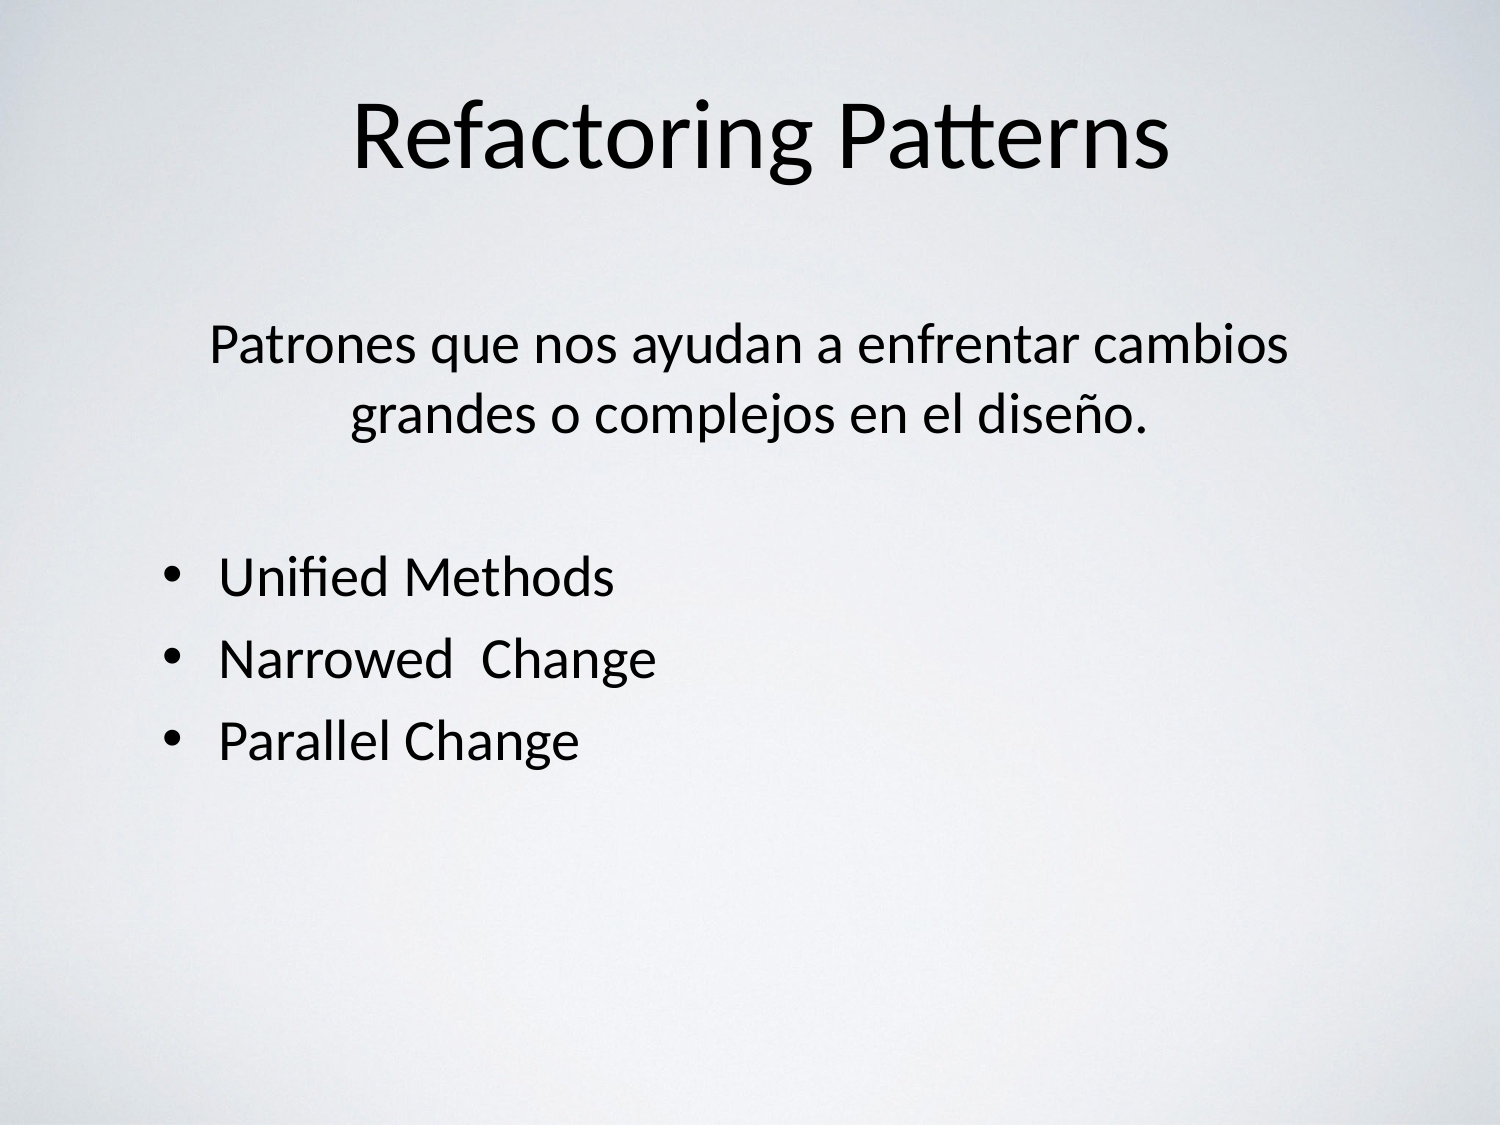

# Refactoring Patterns
Patrones que nos ayudan a enfrentar cambios grandes o complejos en el diseño.

Unified Methods
Narrowed  Change
Parallel Change